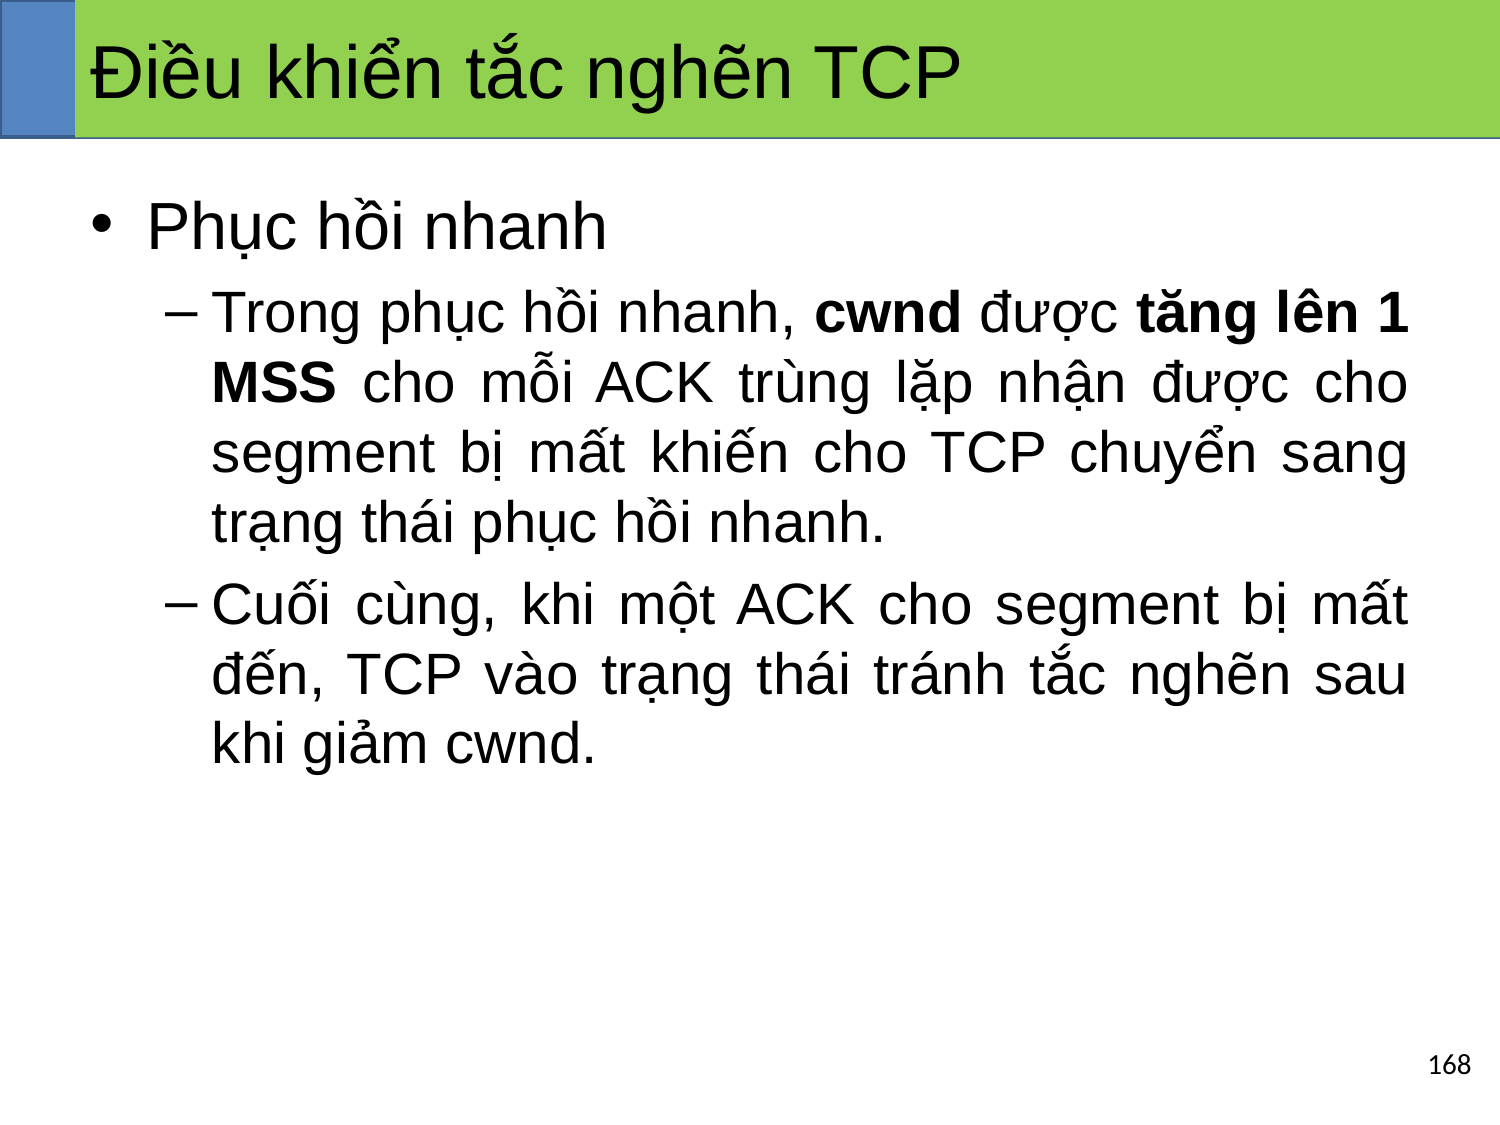

# Điều khiển tắc nghẽn TCP
Phục hồi nhanh
Trong phục hồi nhanh, cwnd được tăng lên 1 MSS cho mỗi ACK trùng lặp nhận được cho segment bị mất khiến cho TCP chuyển sang trạng thái phục hồi nhanh.
Cuối cùng, khi một ACK cho segment bị mất đến, TCP vào trạng thái tránh tắc nghẽn sau khi giảm cwnd.
168